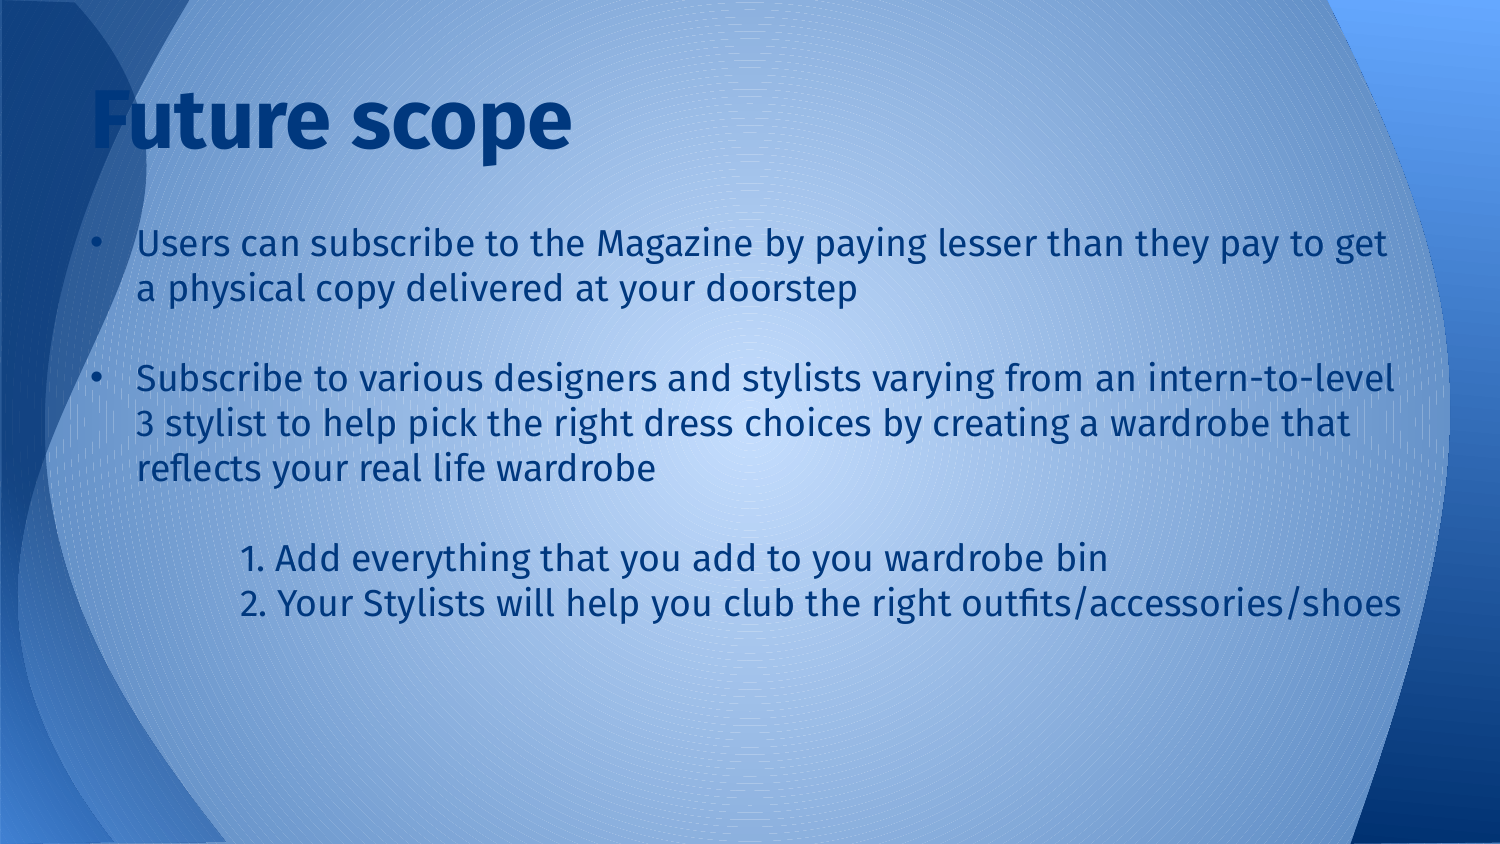

# Future scope
Users can subscribe to the Magazine by paying lesser than they pay to get a physical copy delivered at your doorstep

Subscribe to various designers and stylists varying from an intern-to-level 3 stylist to help pick the right dress choices by creating a wardrobe that reflects your real life wardrobe

	1. Add everything that you add to you wardrobe bin
	2. Your Stylists will help you club the right outfits/accessories/shoes